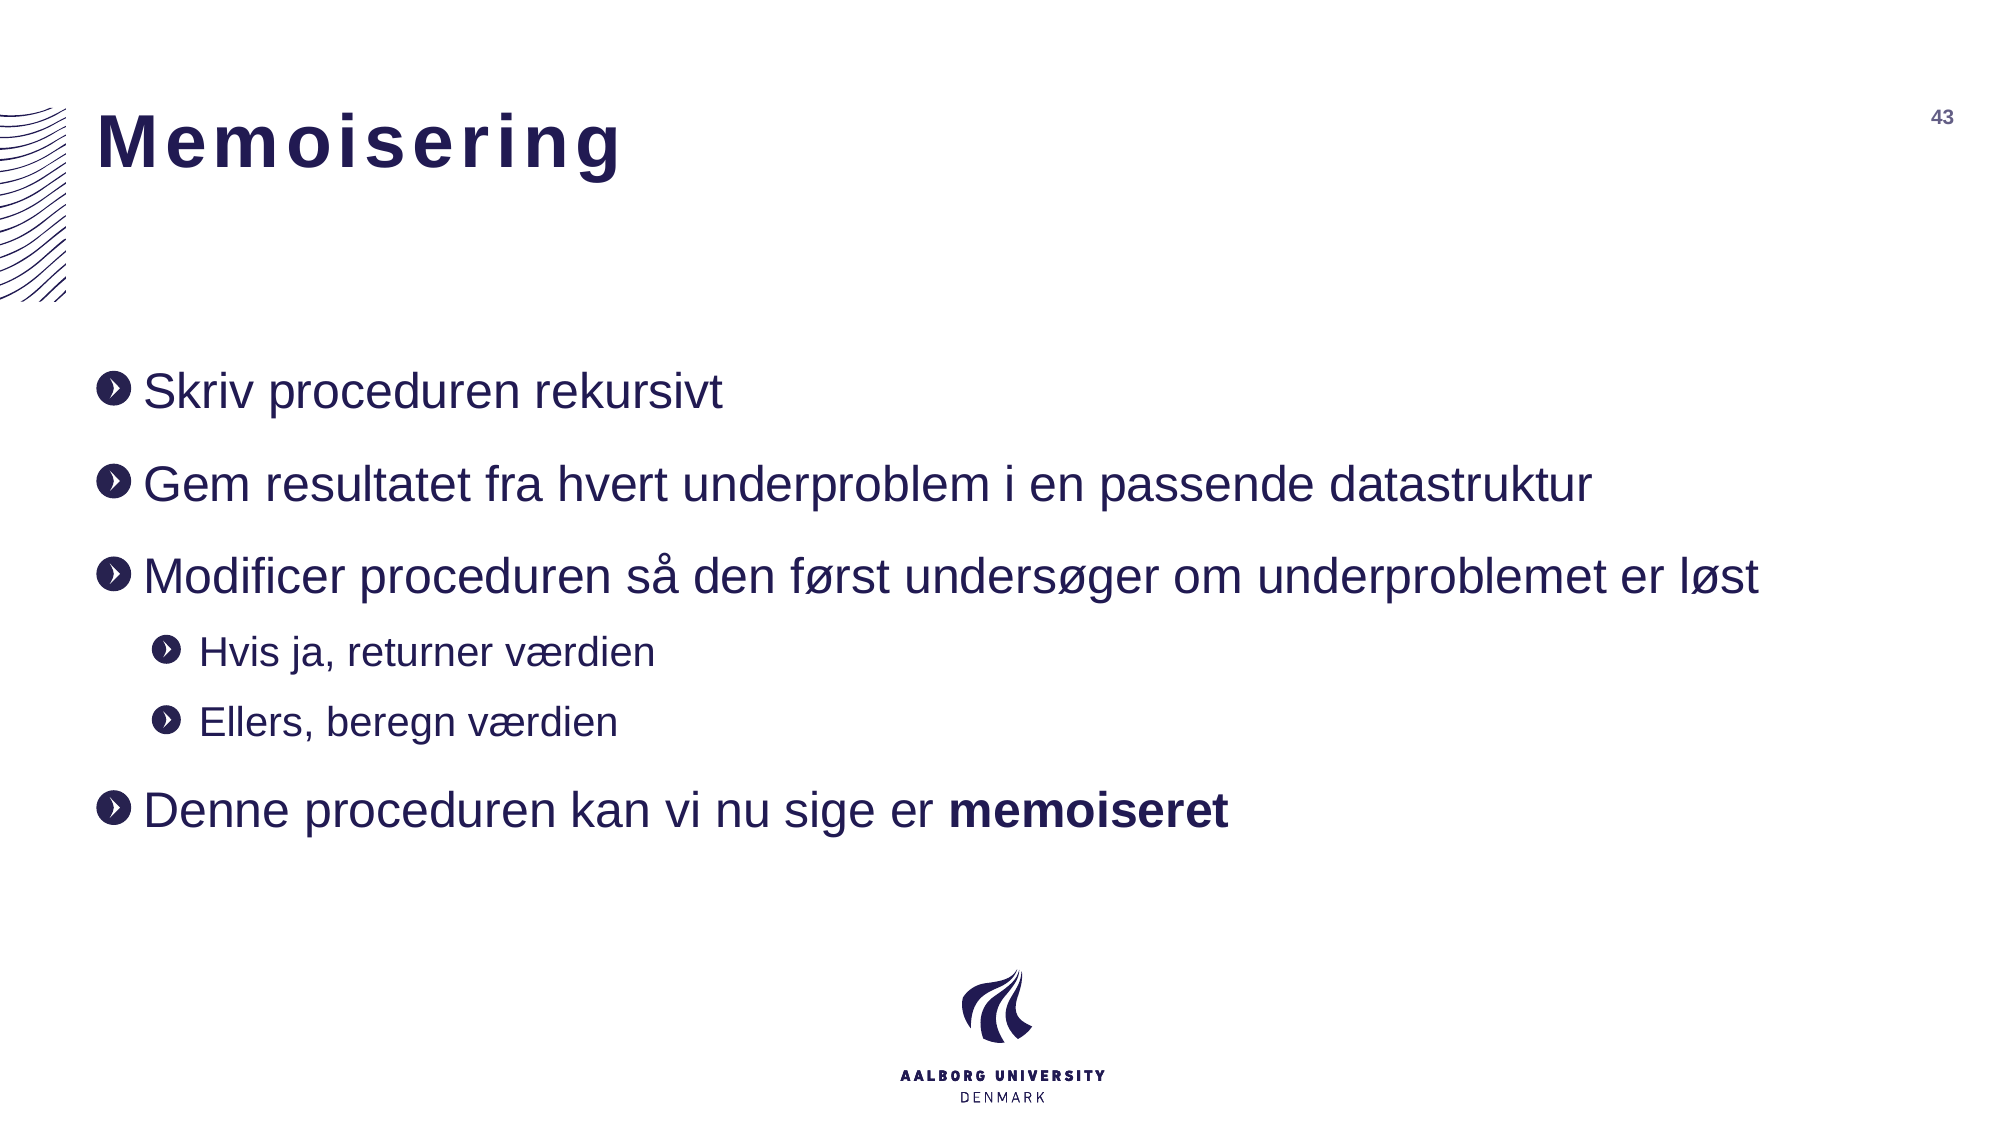

# Memoisering
43
Skriv proceduren rekursivt
Gem resultatet fra hvert underproblem i en passende datastruktur
Modificer proceduren så den først undersøger om underproblemet er løst
Hvis ja, returner værdien
Ellers, beregn værdien
Denne proceduren kan vi nu sige er memoiseret